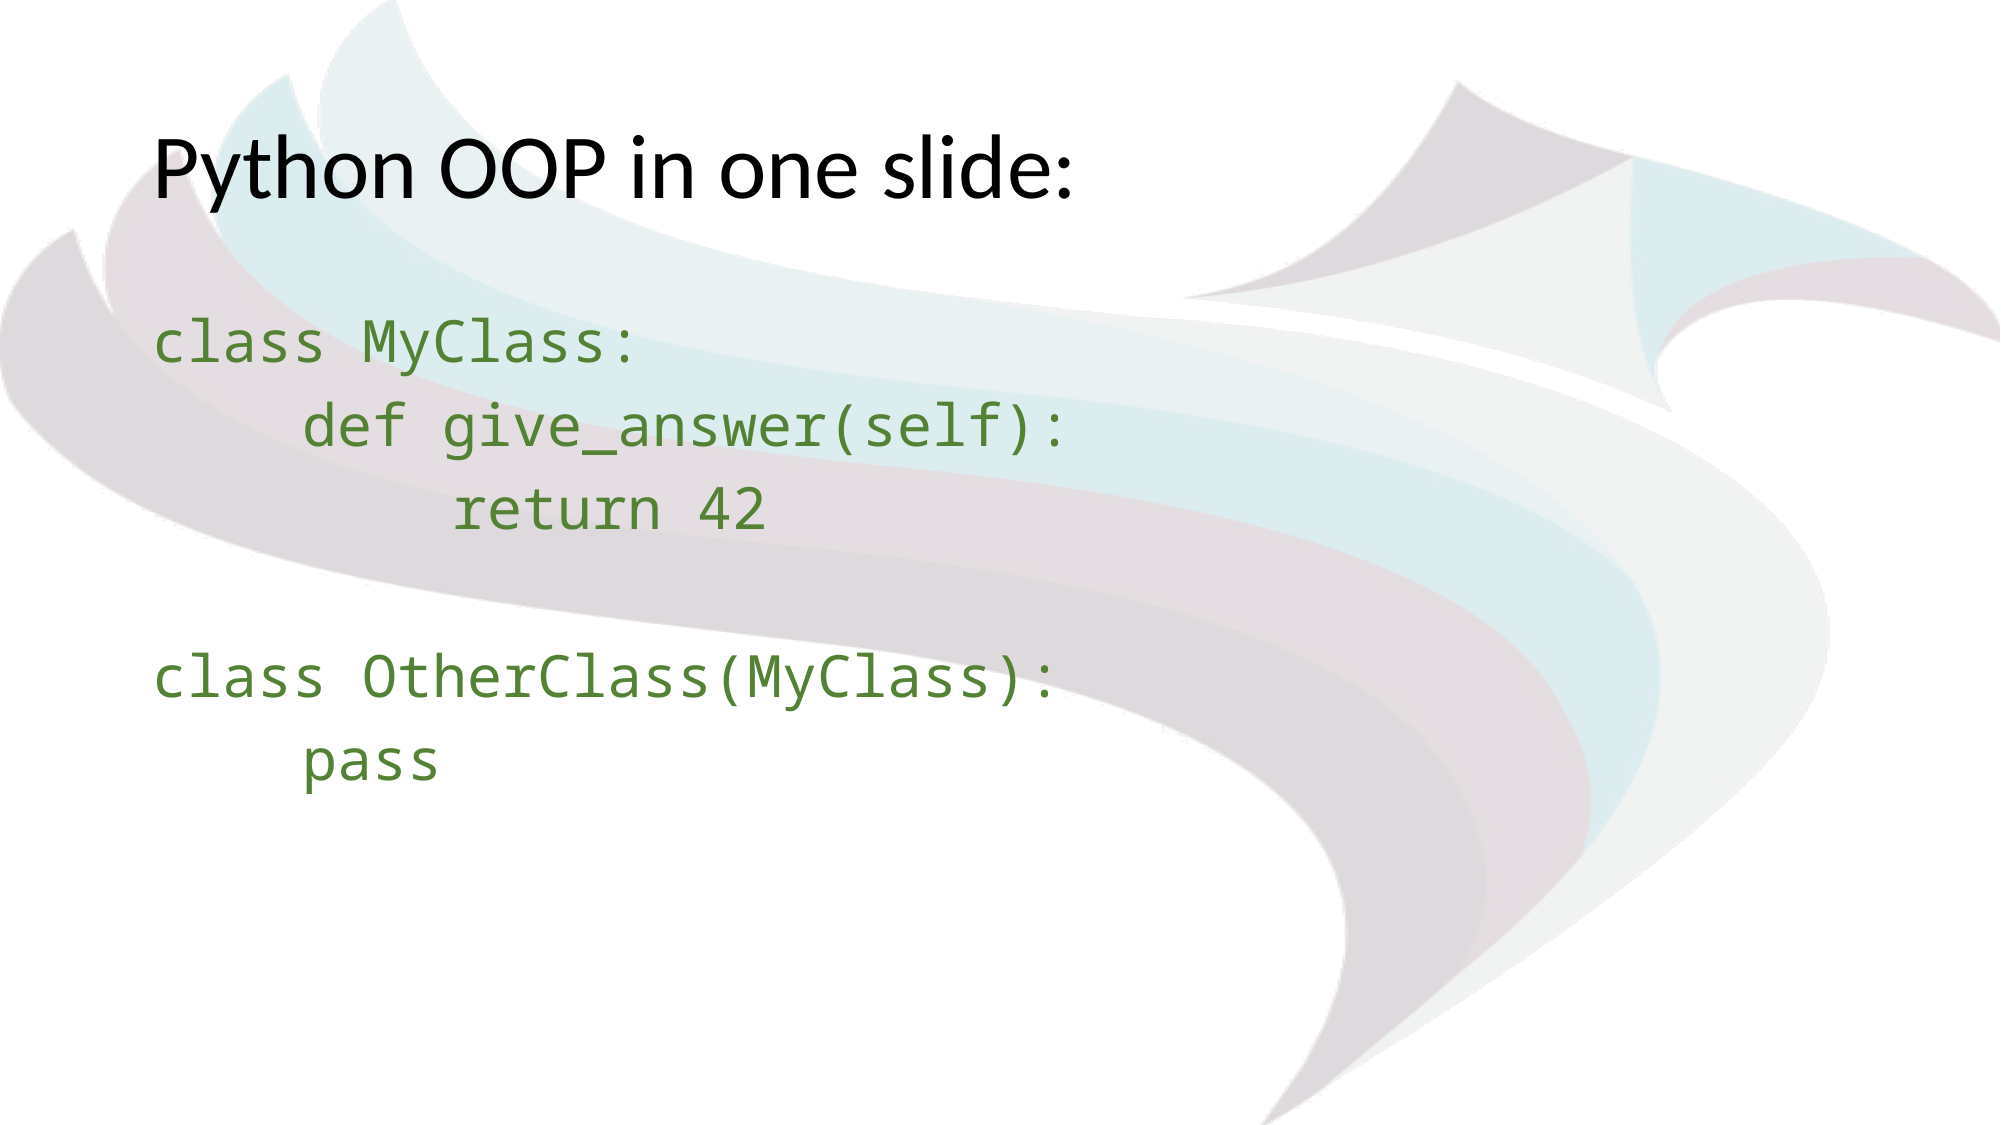

# Python OOP in one slide:
class MyClass:
	def give_answer(self):
		return 42

class OtherClass(MyClass):
	pass